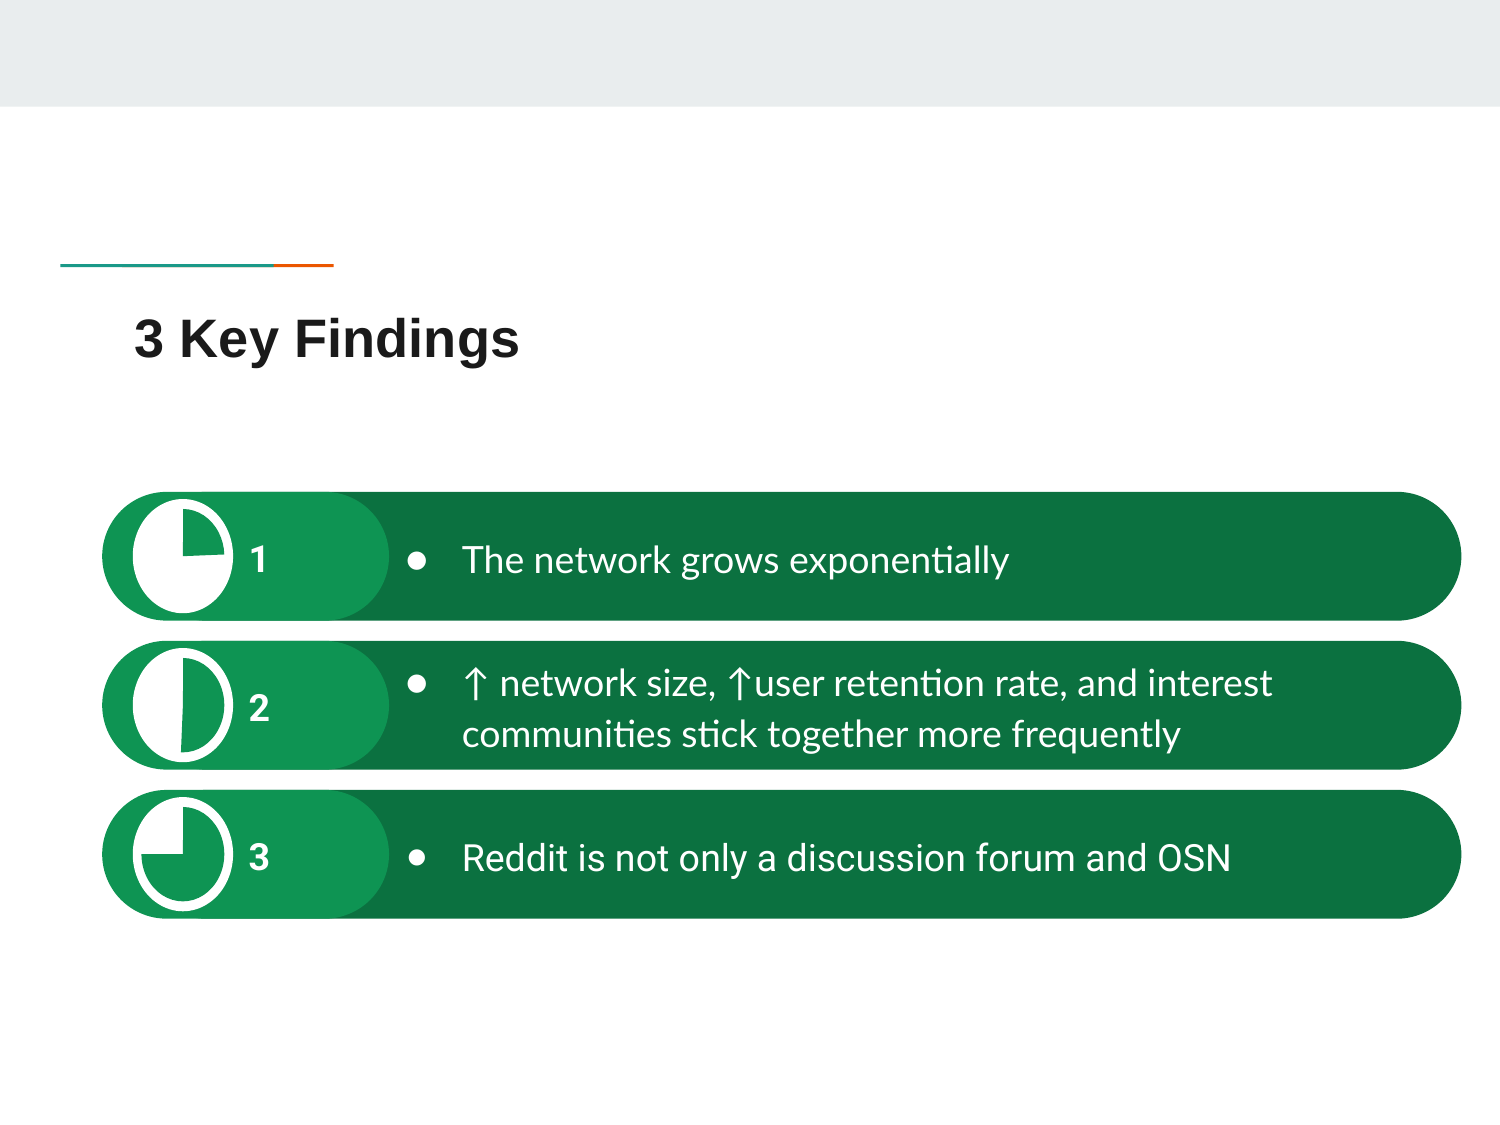

# 3 Key Findings

The network grows exponentially

1

↑ network size, ↑user retention rate, and interest communities stick together more frequently

2

Reddit is not only a discussion forum and OSN

3